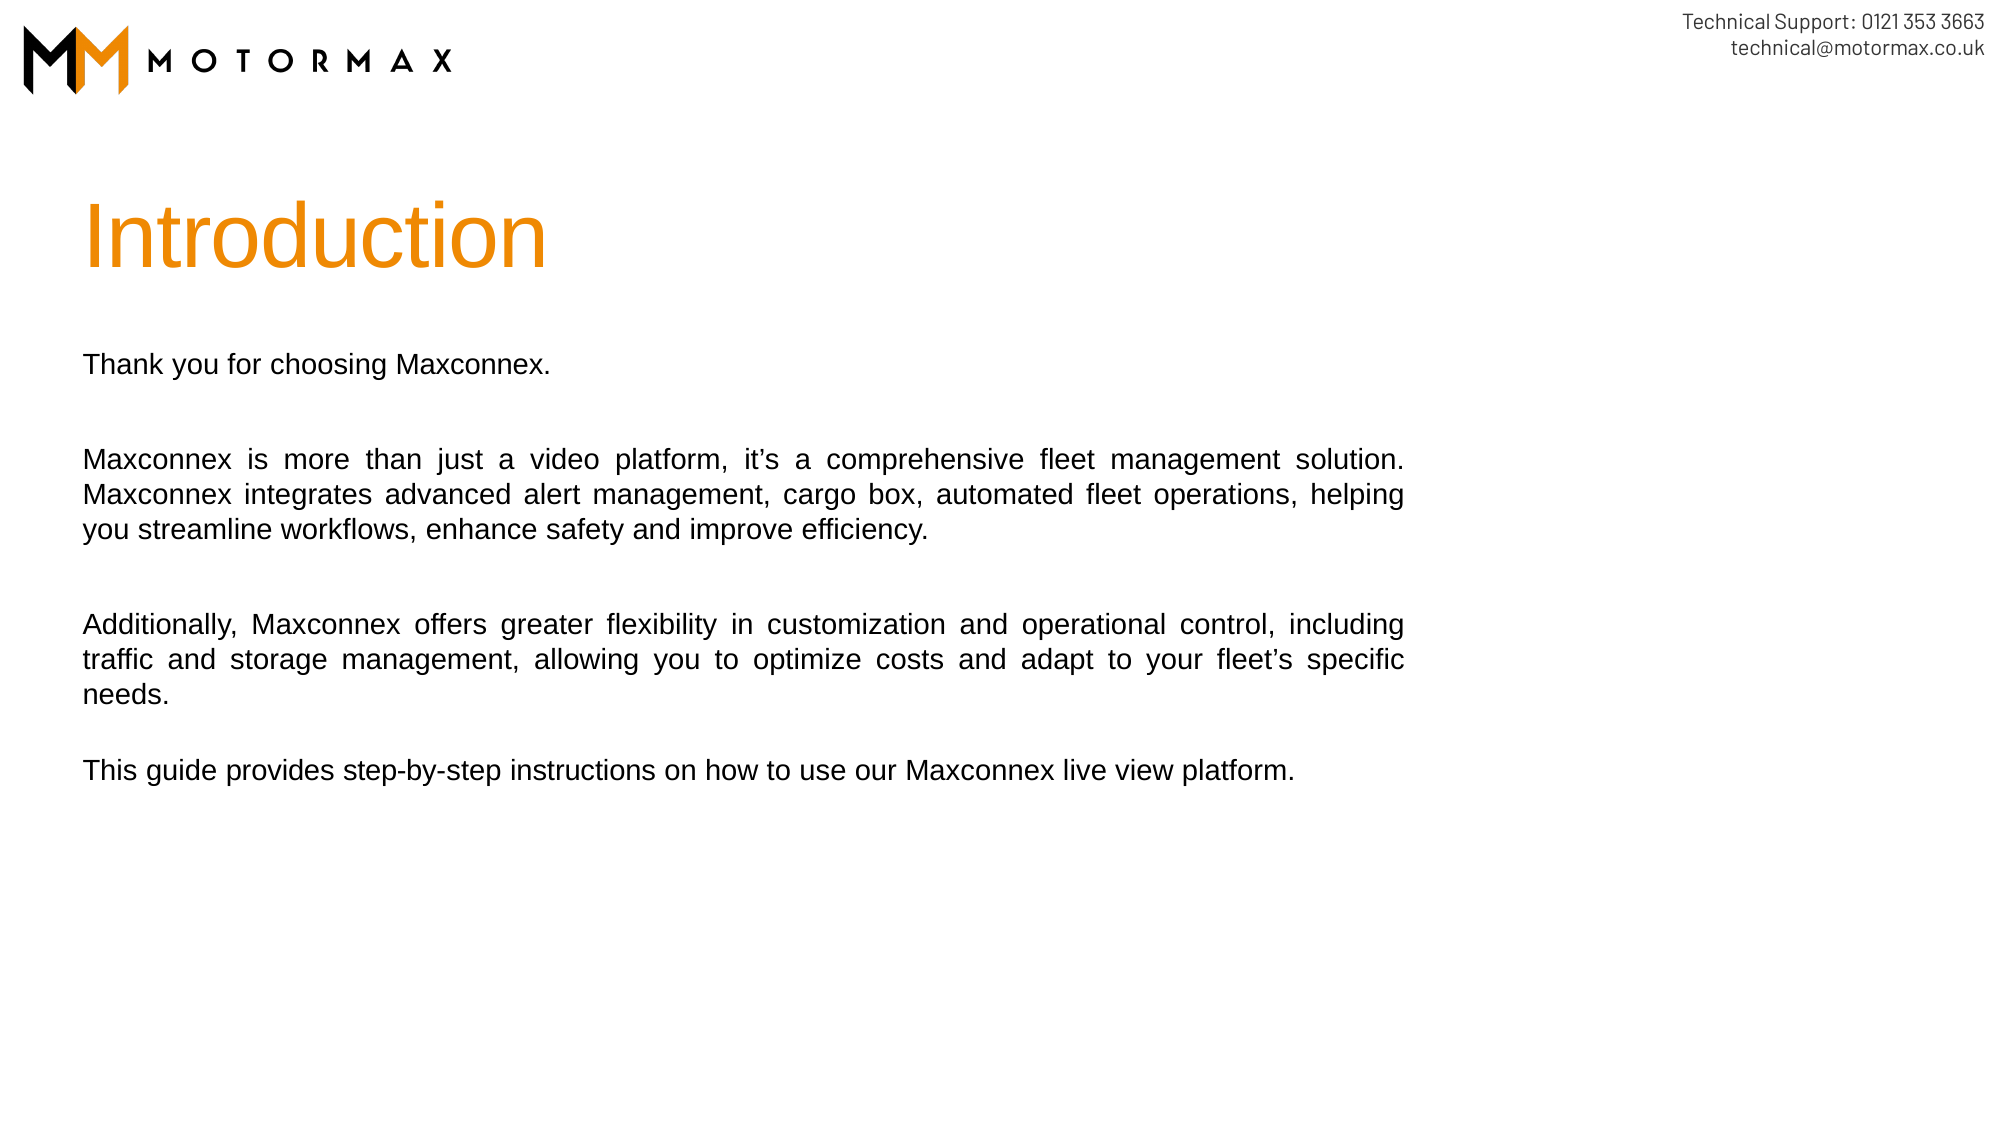

Introduction
Thank you for choosing Maxconnex.
Maxconnex is more than just a video platform, it’s a comprehensive fleet management solution. Maxconnex integrates advanced alert management, cargo box, automated fleet operations, helping you streamline workflows, enhance safety and improve efficiency.
Additionally, Maxconnex offers greater flexibility in customization and operational control, including traffic and storage management, allowing you to optimize costs and adapt to your fleet’s specific needs.
This guide provides step-by-step instructions on how to use our Maxconnex live view platform.